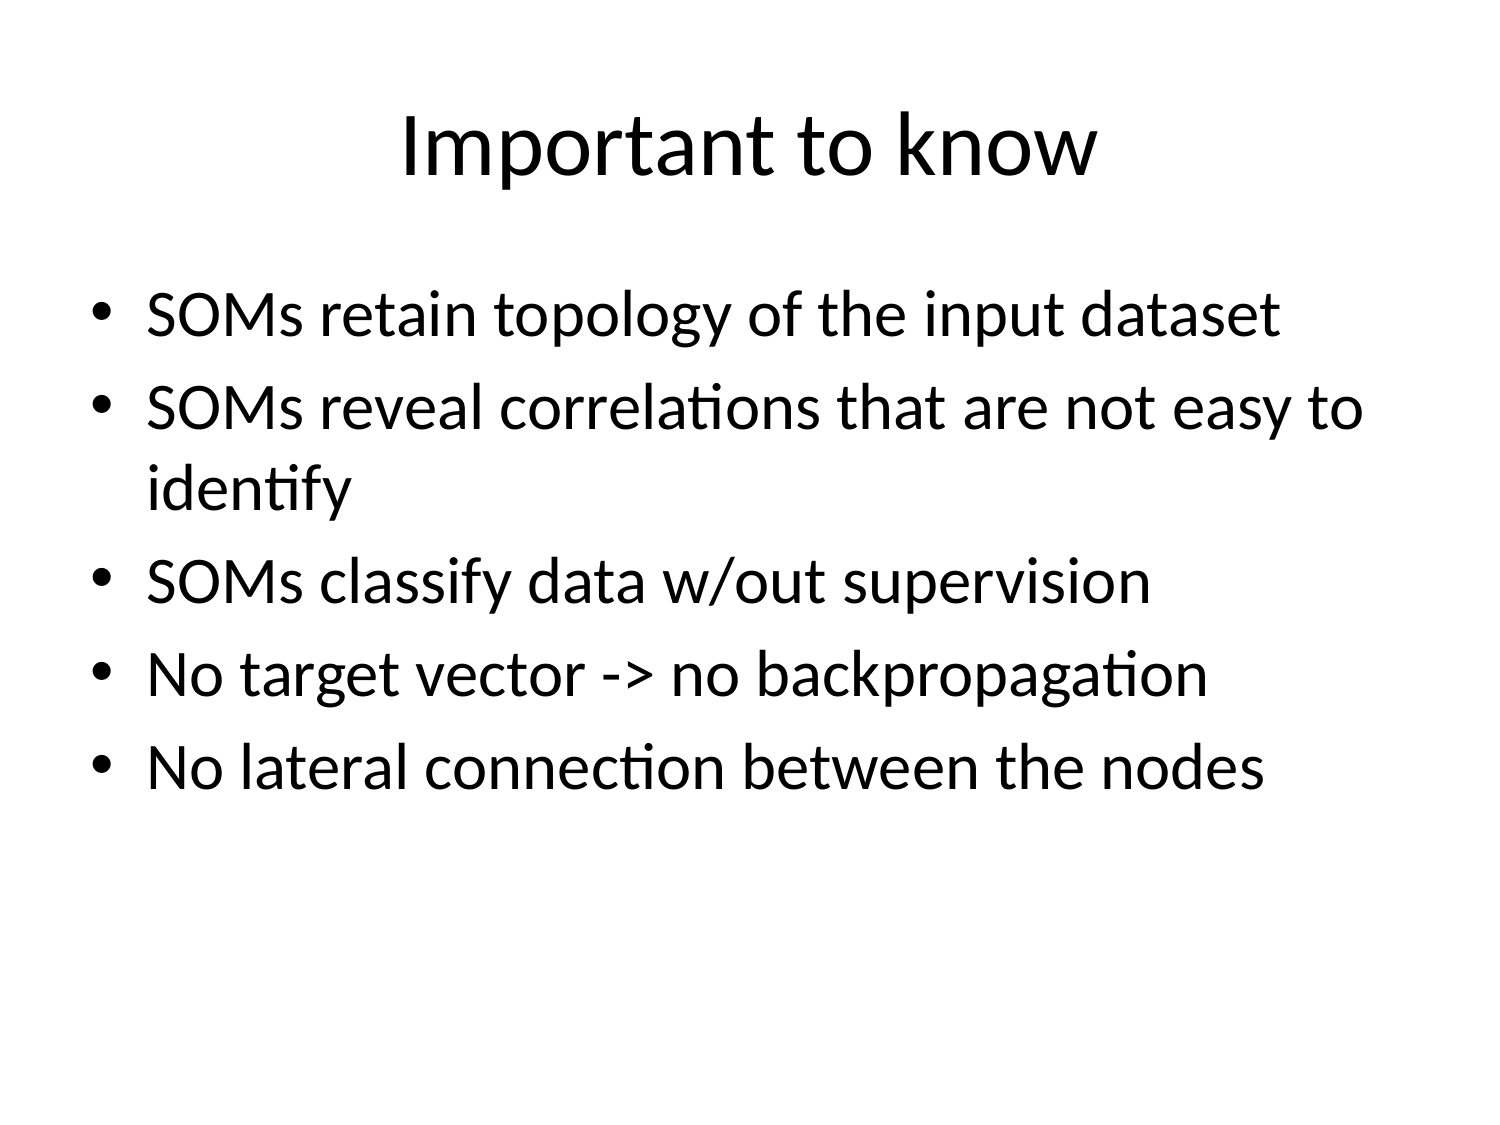

# Important to know
SOMs retain topology of the input dataset
SOMs reveal correlations that are not easy to identify
SOMs classify data w/out supervision
No target vector -> no backpropagation
No lateral connection between the nodes